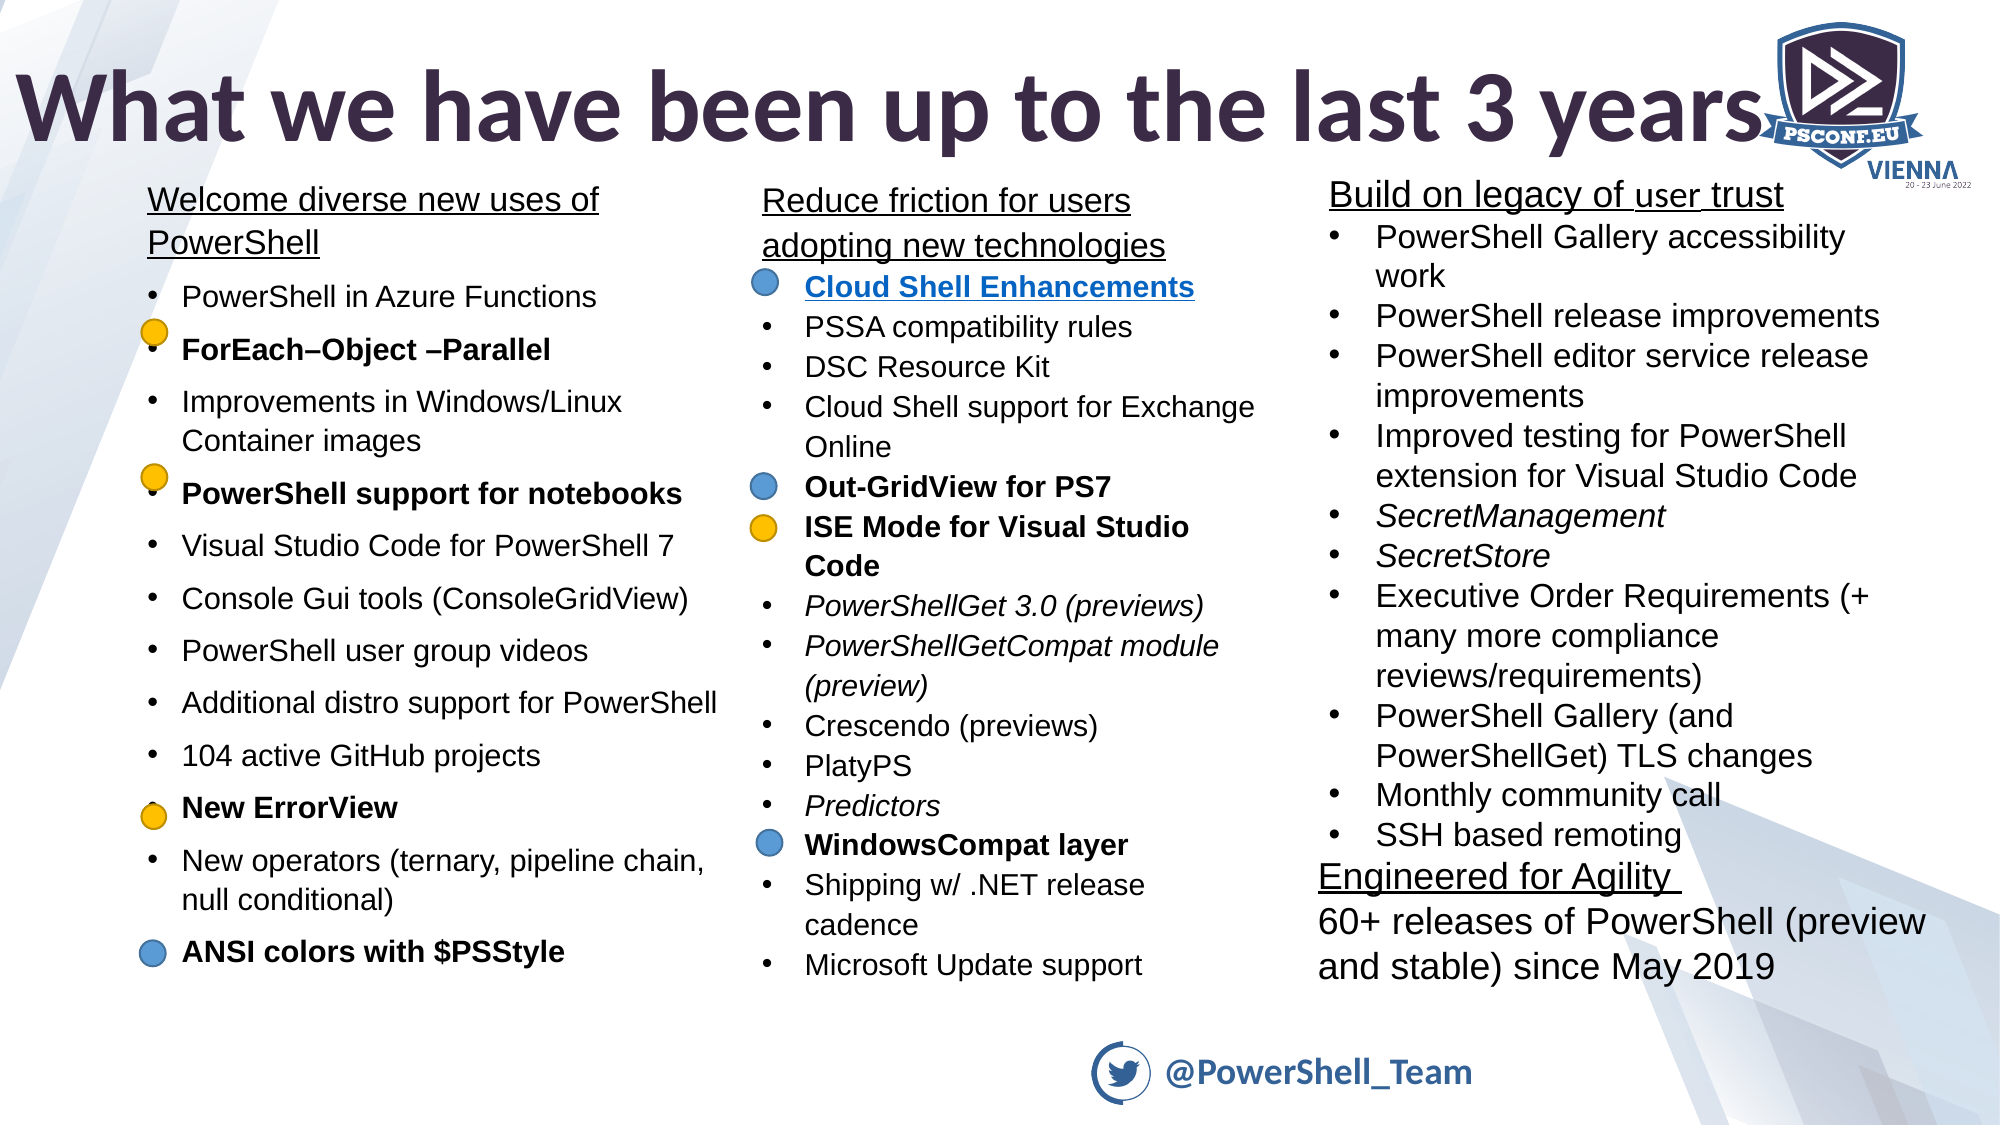

# What we have been up to the last 3 years
Welcome diverse new uses of PowerShell
PowerShell in Azure Functions
ForEach–Object –Parallel
Improvements in Windows/Linux Container images
PowerShell support for notebooks
Visual Studio Code for PowerShell 7
Console Gui tools (ConsoleGridView)
PowerShell user group videos
Additional distro support for PowerShell
104 active GitHub projects
New ErrorView
New operators (ternary, pipeline chain, null conditional)
ANSI colors with $PSStyle
Reduce friction for users adopting new technologies
Cloud Shell Enhancements
PSSA compatibility rules
DSC Resource Kit
Cloud Shell support for Exchange Online
Out-GridView for PS7
ISE Mode for Visual Studio Code
PowerShellGet 3.0 (previews)
PowerShellGetCompat module (preview)
Crescendo (previews)
PlatyPS
Predictors
WindowsCompat layer
Shipping w/ .NET release cadence
Microsoft Update support
Build on legacy of user trust
PowerShell Gallery accessibility work
PowerShell release improvements
PowerShell editor service release improvements
Improved testing for PowerShell extension for Visual Studio Code
SecretManagement
SecretStore
Executive Order Requirements (+ many more compliance reviews/requirements)
PowerShell Gallery (and PowerShellGet) TLS changes
Monthly community call
SSH based remoting

Engineered for Agility
60+ releases of PowerShell (preview and stable) since May 2019